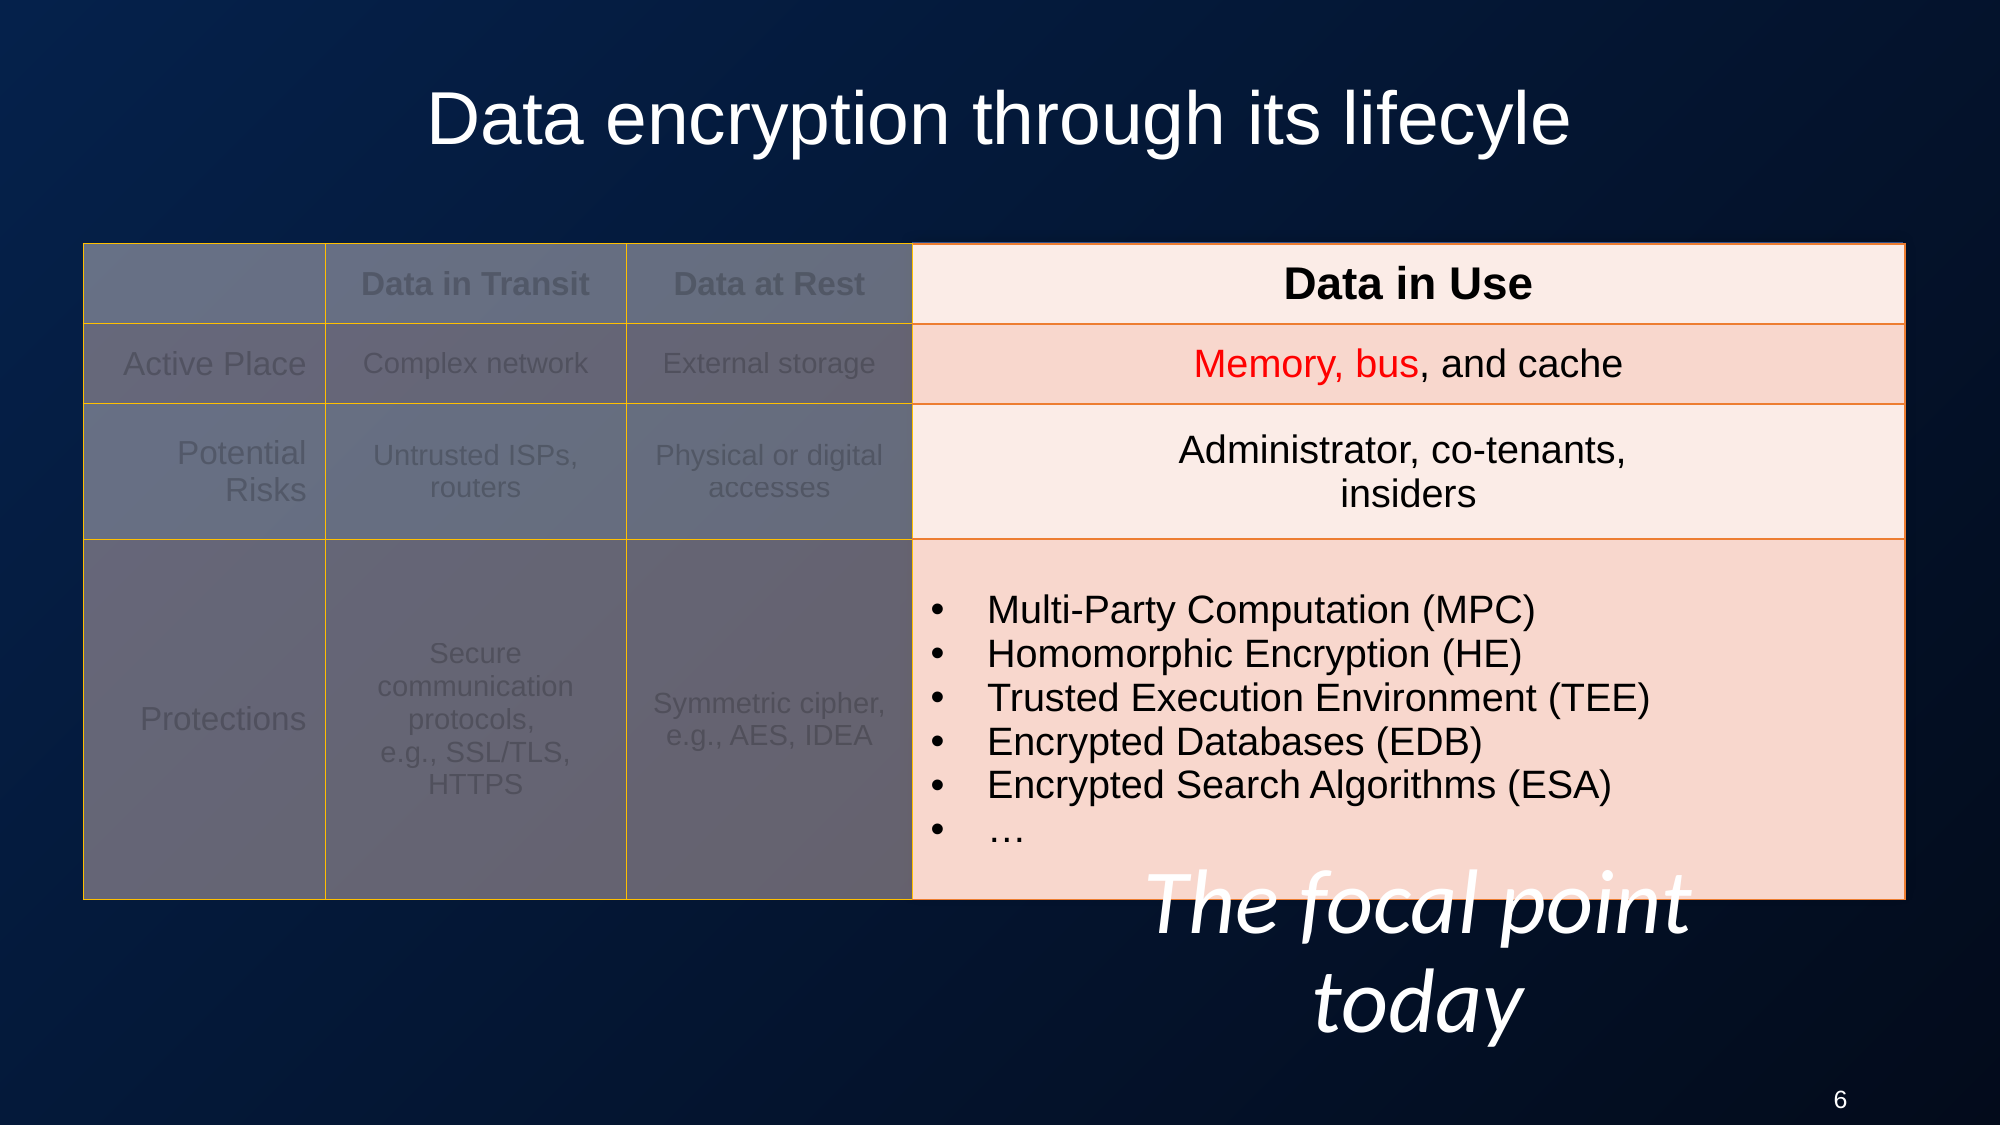

Data encryption through its lifecyle

|  | Data in Transit | Data at Rest | Data in Use |
| --- | --- | --- | --- |
| Active Place | Complex network | External storage | Memory, bus, and cache |
| Potential Risks | Untrusted ISPs, routers | Physical or digital accesses | Administrator, co-tenants, insiders |
| Protections | Secure communication protocols, e.g., SSL/TLS, HTTPS | Symmetric cipher, e.g., AES, IDEA | Multi-Party Computation (MPC) Homomorphic Encryption (HE) Trusted Execution Environment (TEE) Encrypted Databases (EDB) Encrypted Search Algorithms (ESA) … |
The focal point today
6